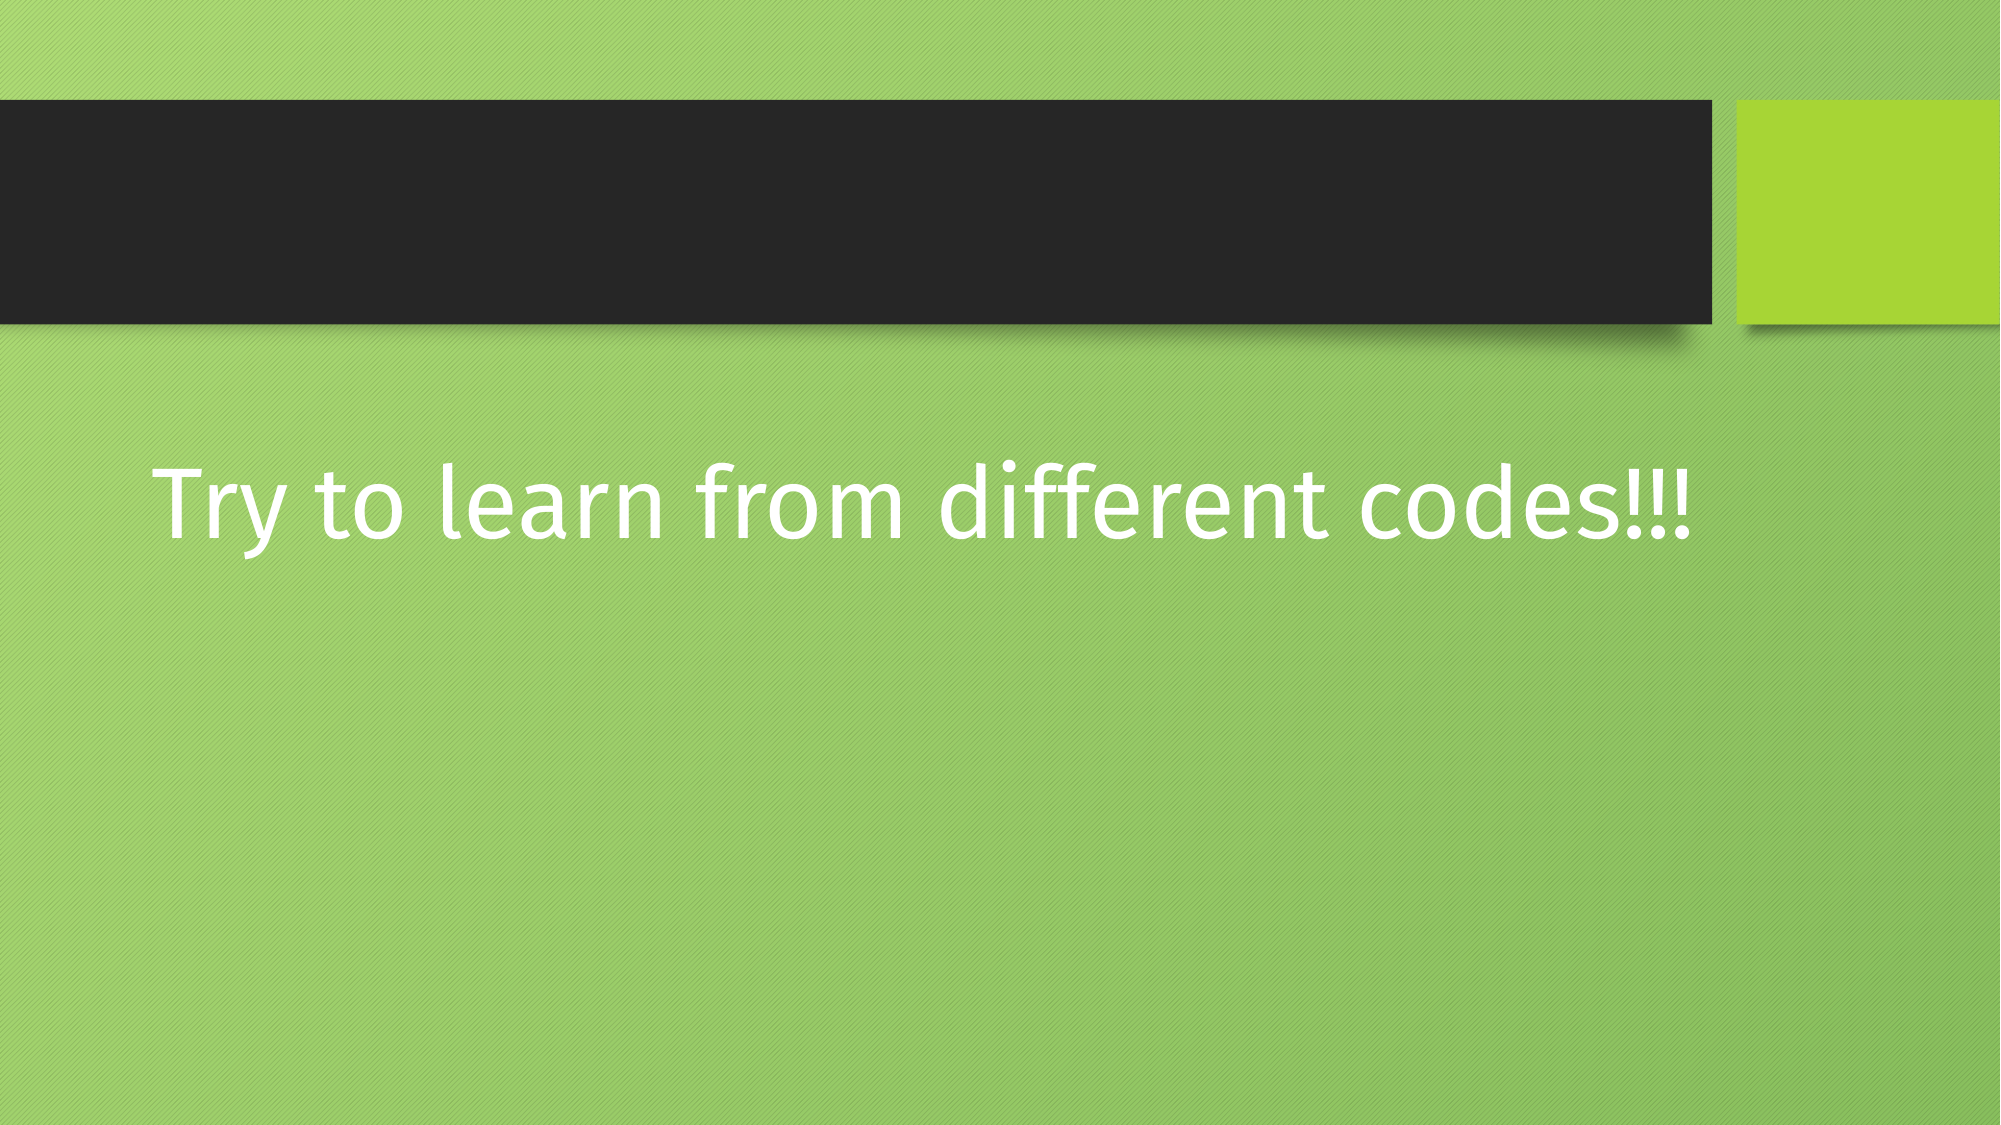

# Try to learn from different codes!!!